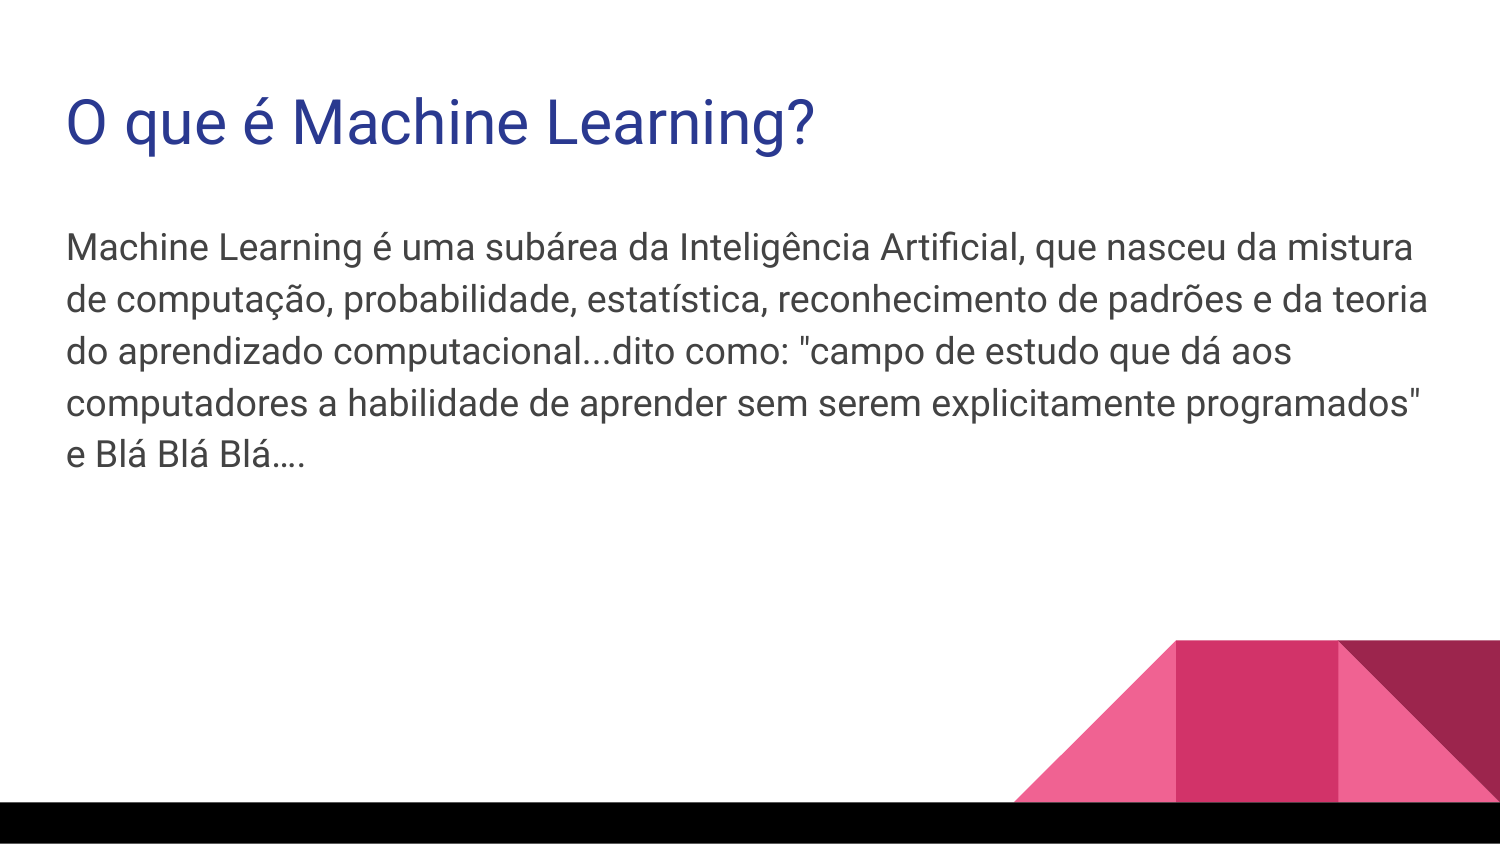

O que é Machine Learning?
Machine Learning é uma subárea da Inteligência Artificial, que nasceu da mistura de computação, probabilidade, estatística, reconhecimento de padrões e da teoria do aprendizado computacional...dito como: "campo de estudo que dá aos computadores a habilidade de aprender sem serem explicitamente programados" e Blá Blá Blá….